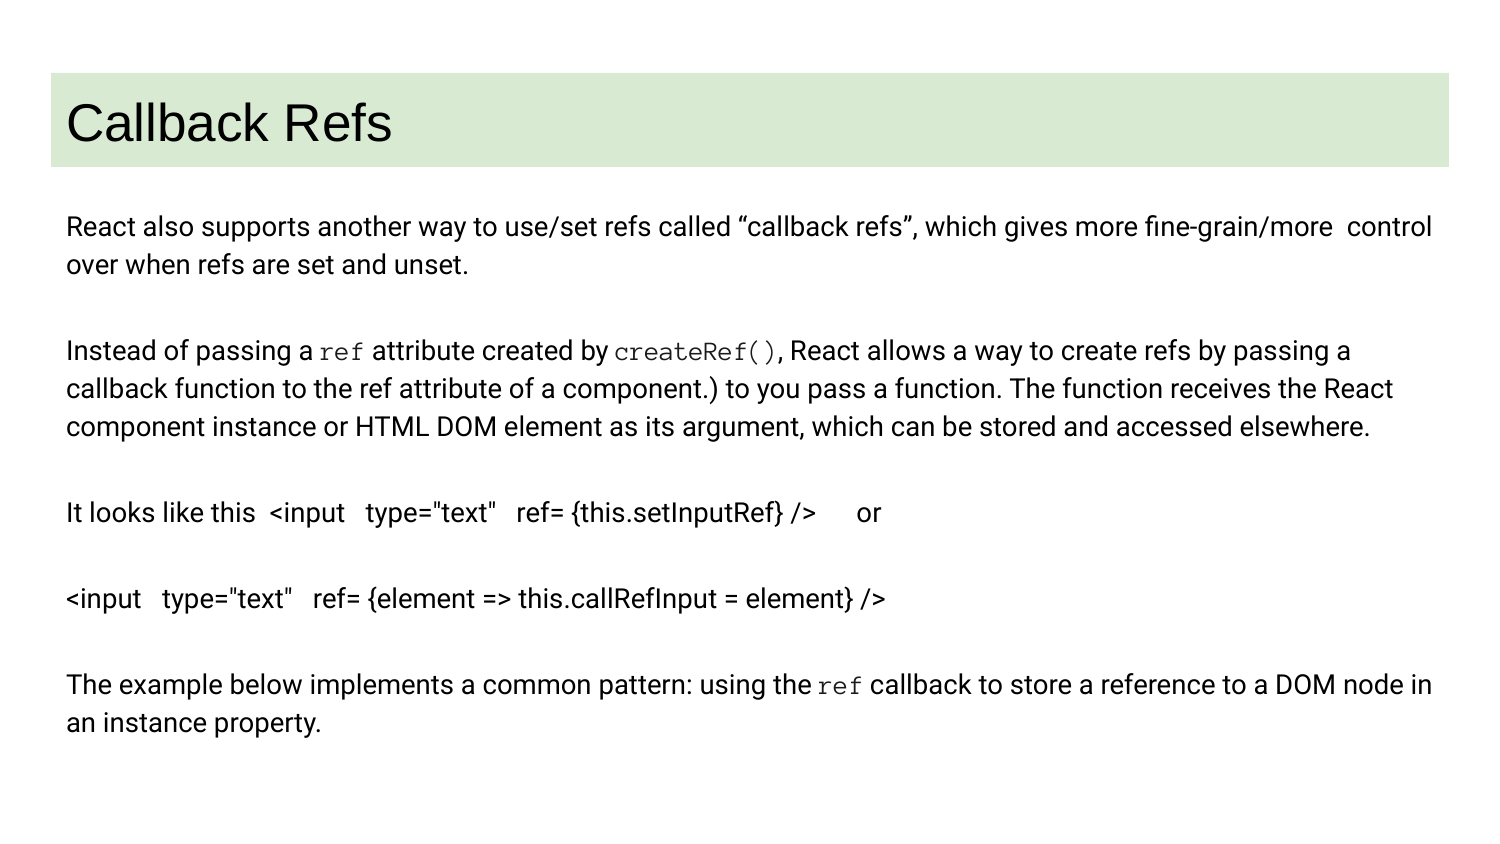

# Callback Refs
React also supports another way to use/set refs called “callback refs”, which gives more fine-grain/more  control over when refs are set and unset.
Instead of passing a ref attribute created by createRef(), React allows a way to create refs by passing a callback function to the ref attribute of a component.) to you pass a function. The function receives the React component instance or HTML DOM element as its argument, which can be stored and accessed elsewhere.
It looks like this  <input   type="text"   ref= {this.setInputRef} />      or
<input   type="text"   ref= {element => this.callRefInput = element} />
The example below implements a common pattern: using the ref callback to store a reference to a DOM node in an instance property.